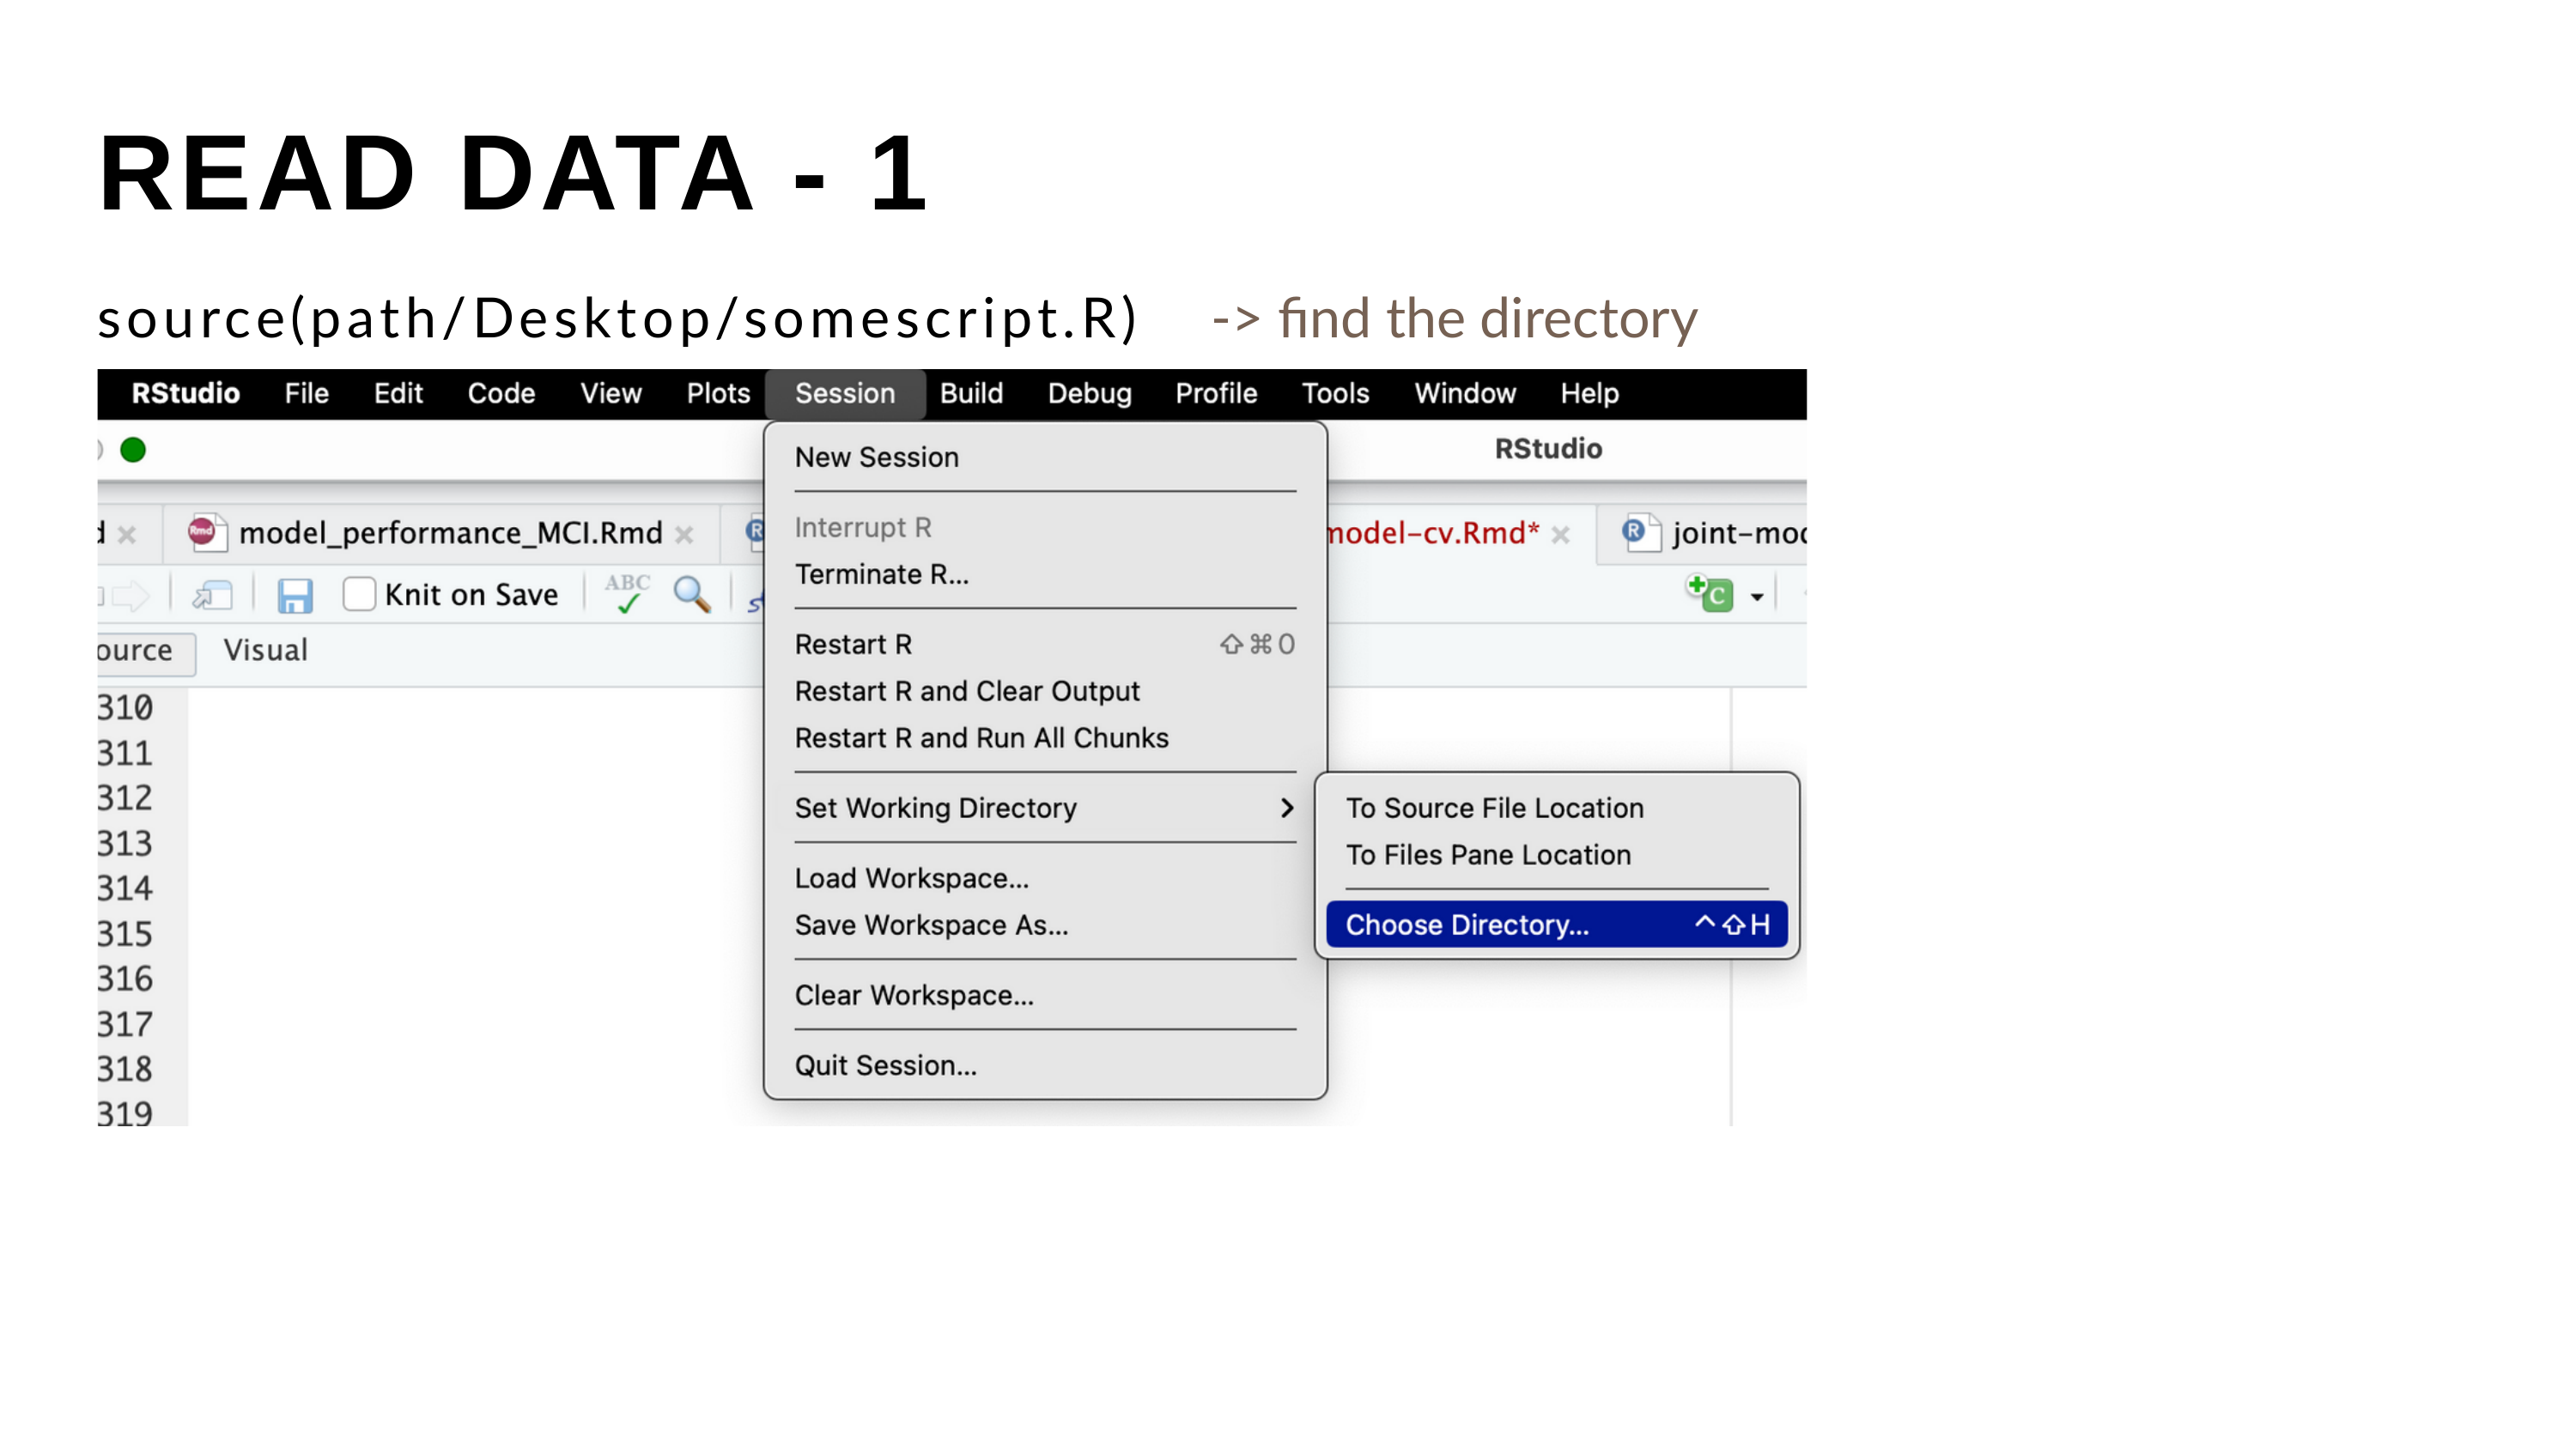

READ DATA - 1
source(path/Desktop/somescript.R)
-> find the directory